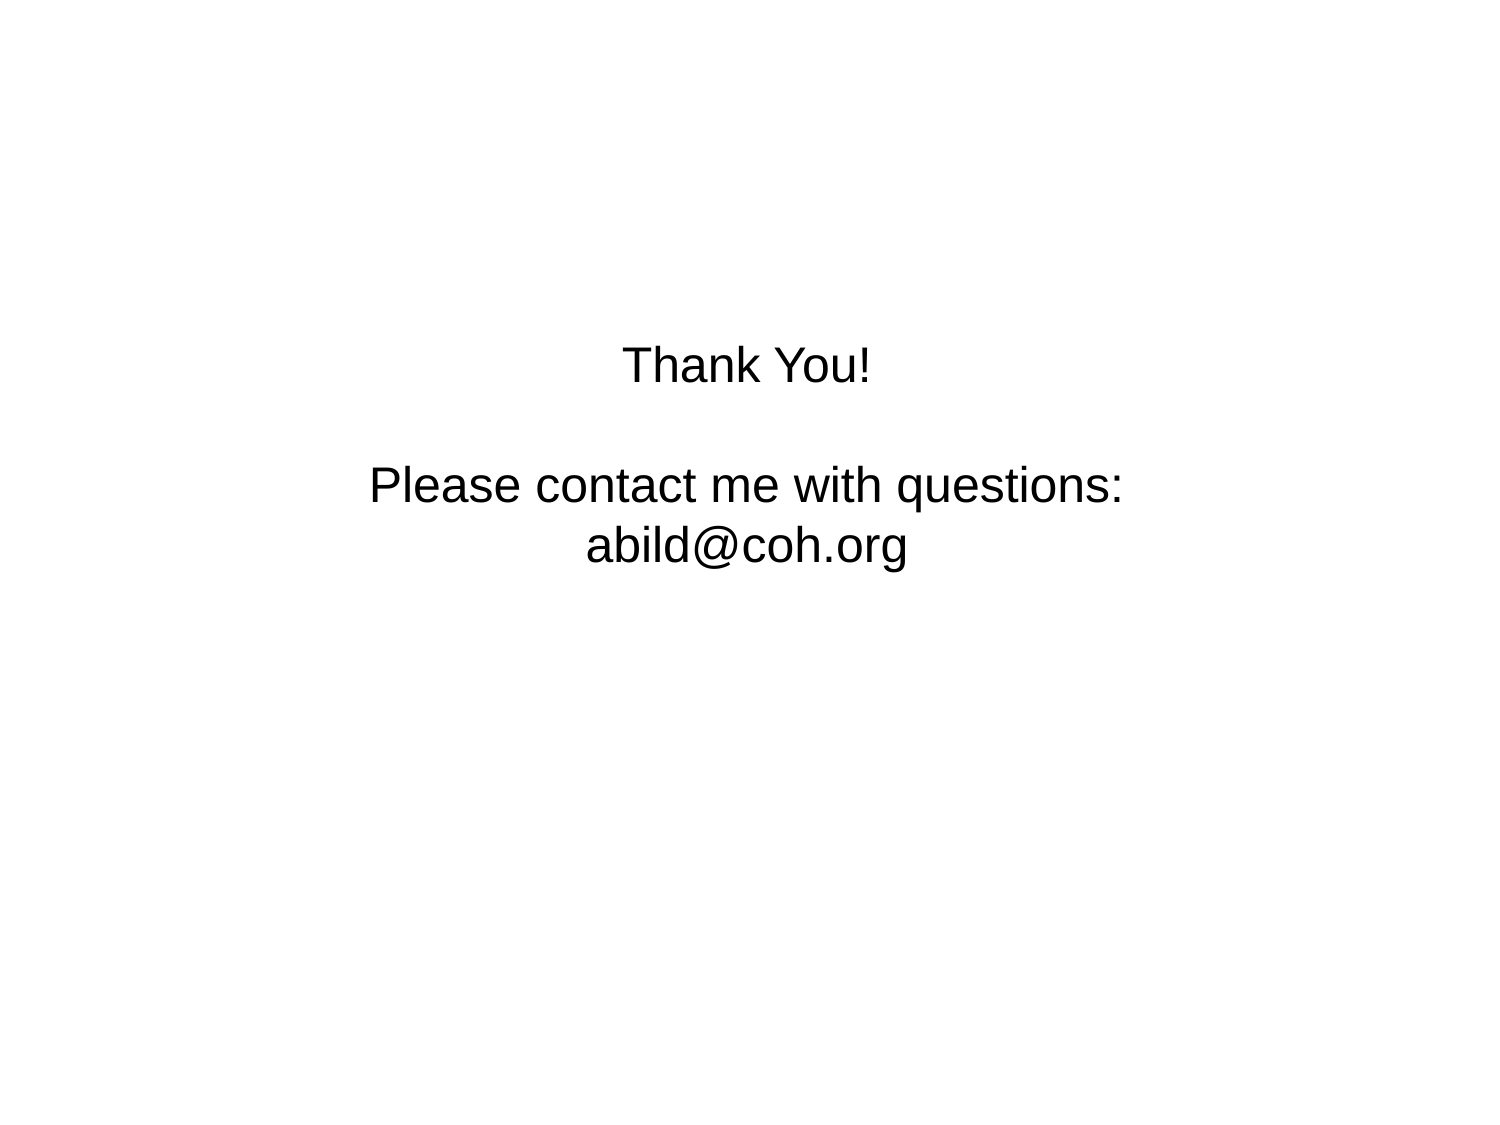

Thank You!

Please contact me with questions:
abild@coh.org